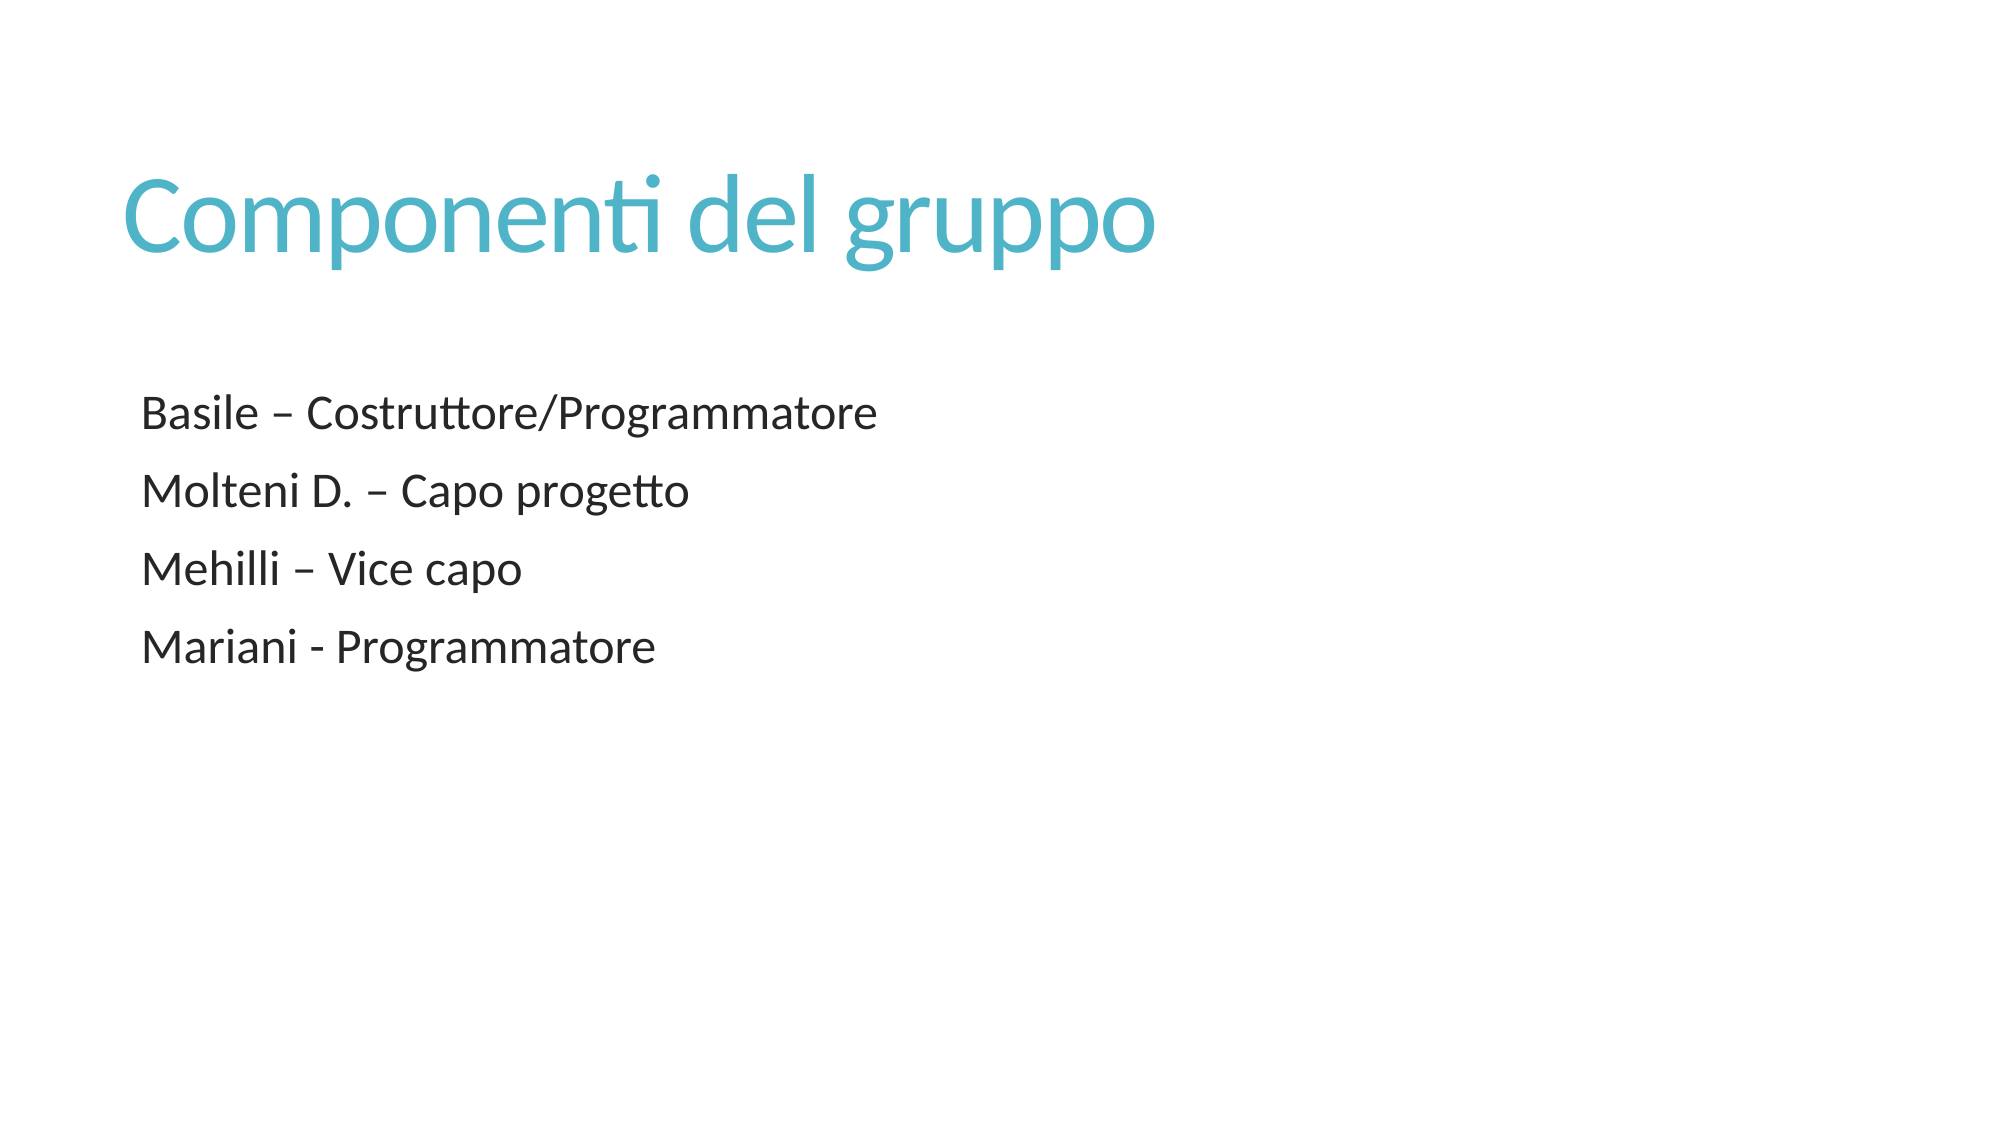

# Componenti del gruppo
Basile – Costruttore/Programmatore
Molteni D. – Capo progetto
Mehilli – Vice capo
Mariani - Programmatore